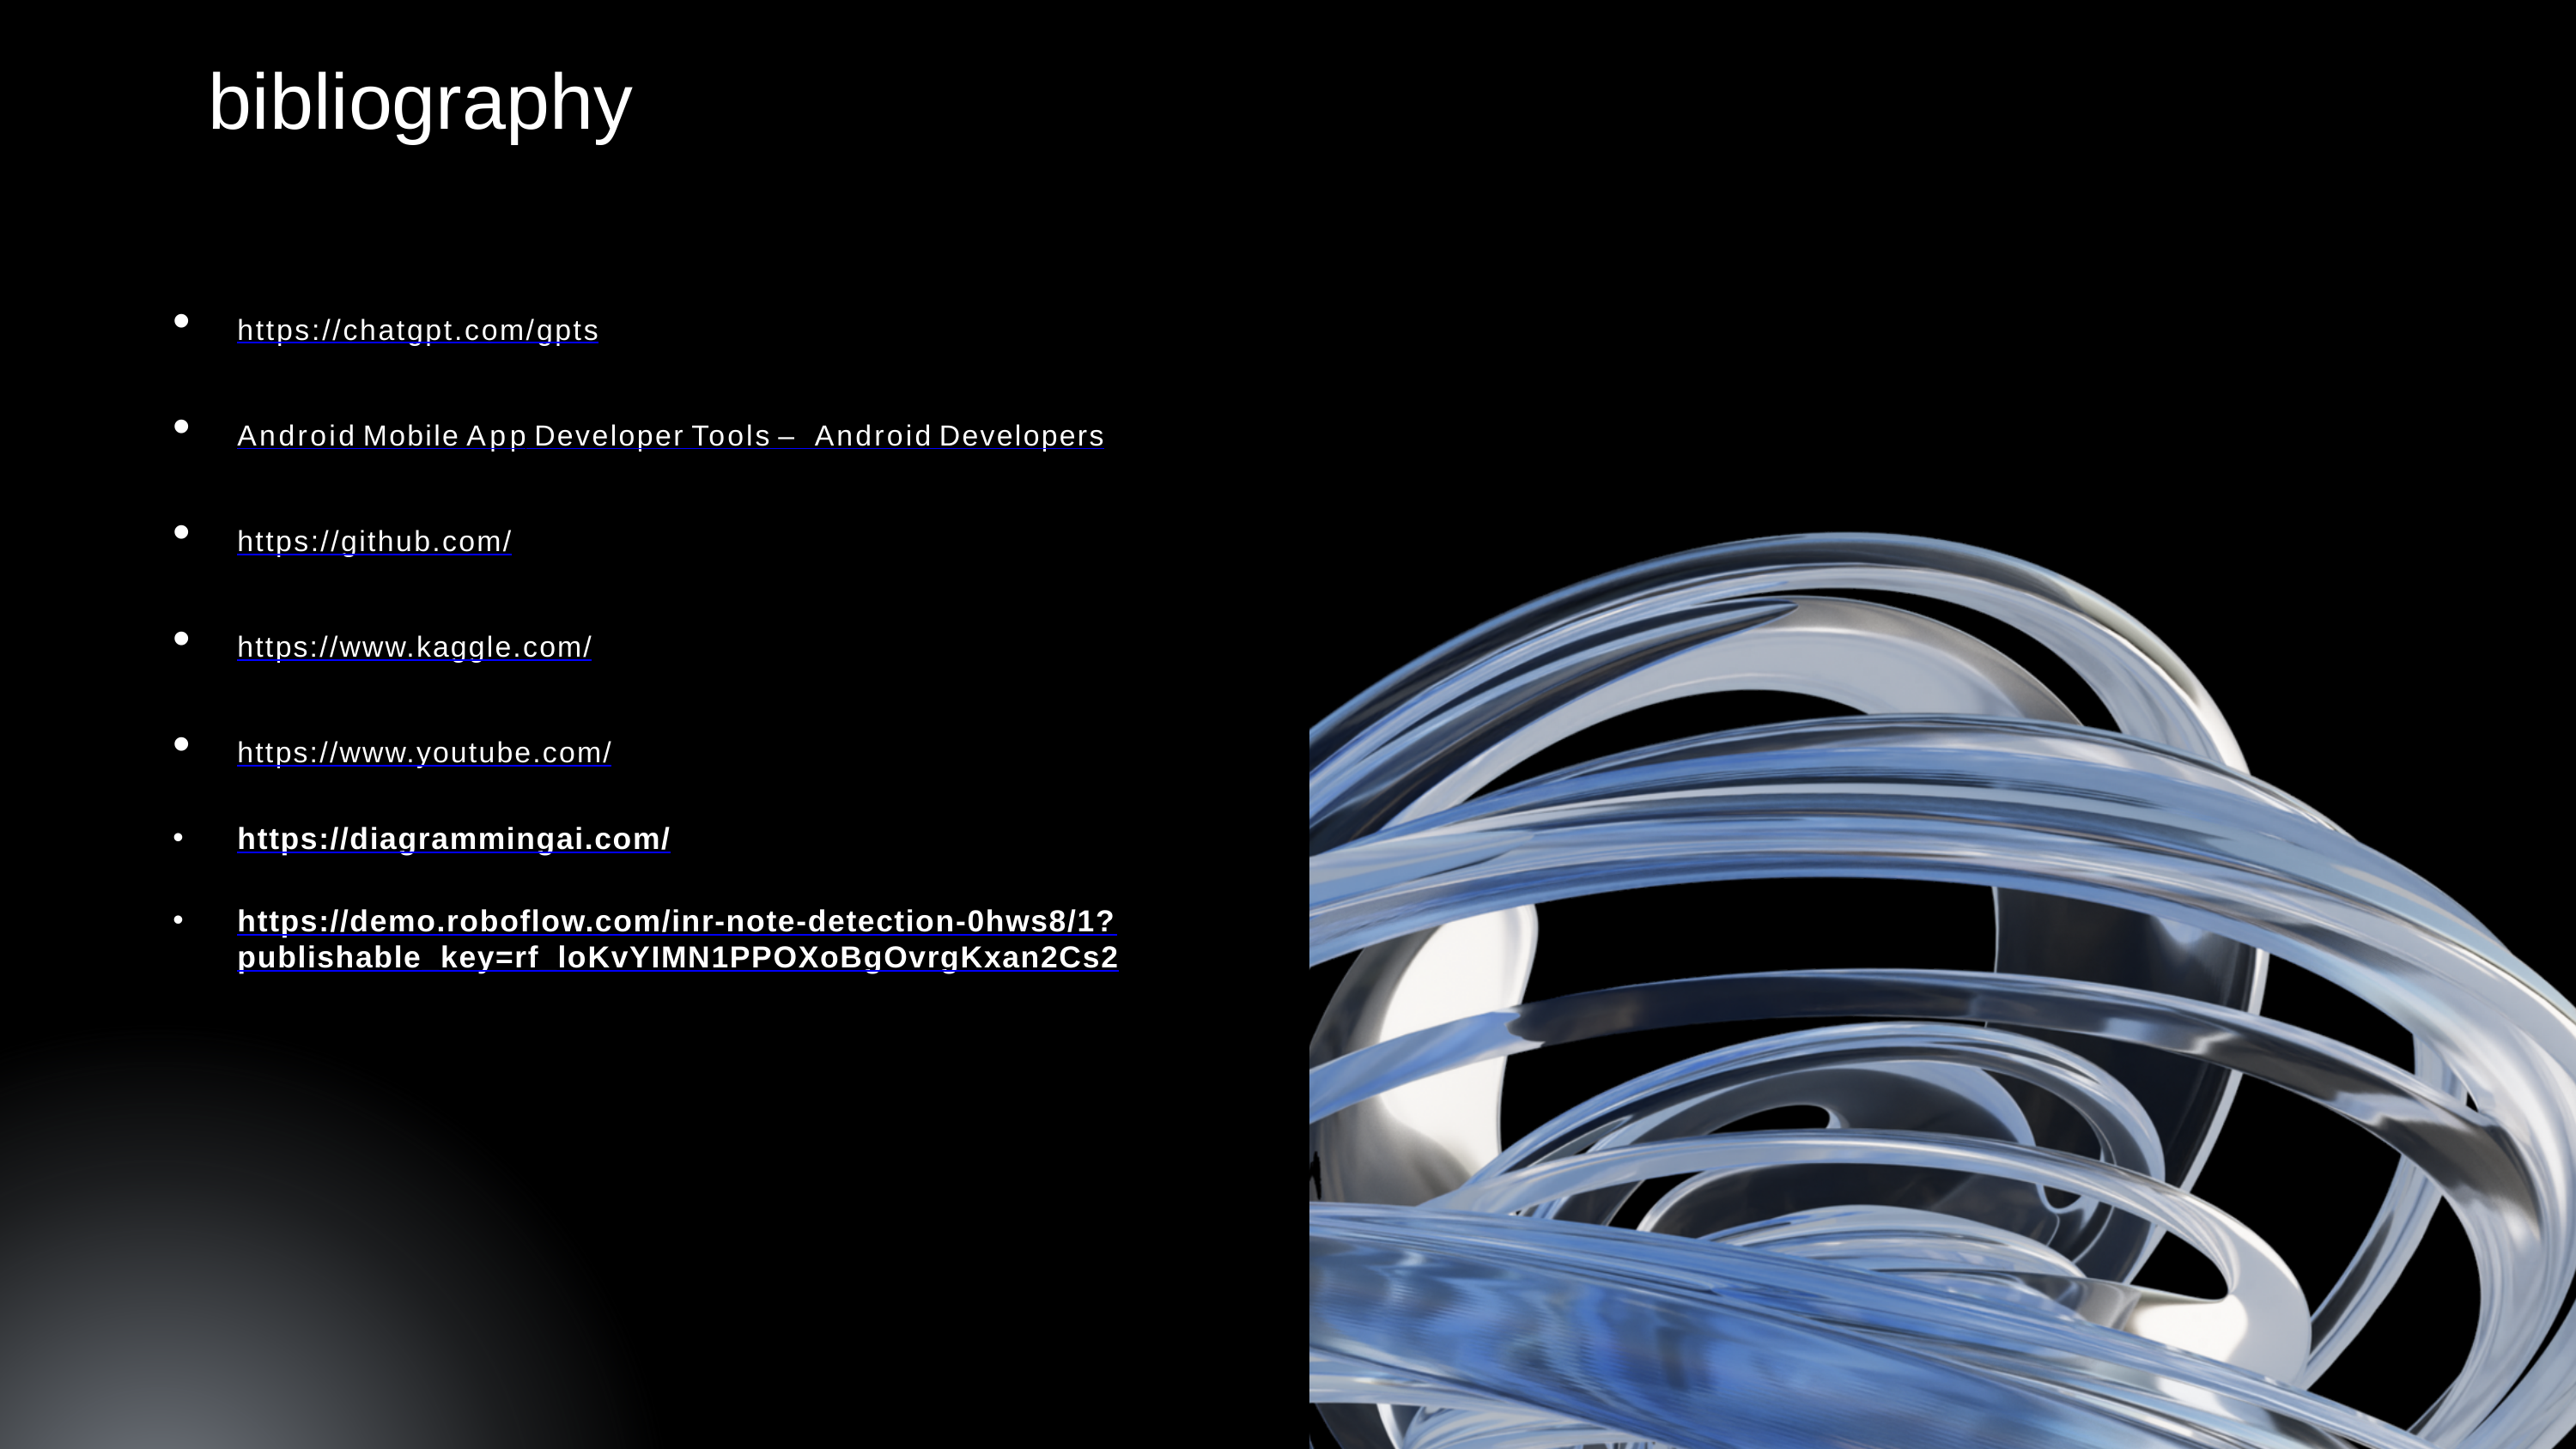

bibliography
https://chatgpt.com/gpts
Android Mobile App Developer Tools –  Android Developers
https://github.com/
https://www.kaggle.com/
https://www.youtube.com/
https://diagrammingai.com/
https://demo.roboflow.com/inr-note-detection-0hws8/1?publishable_key=rf_loKvYIMN1PPOXoBgOvrgKxan2Cs2